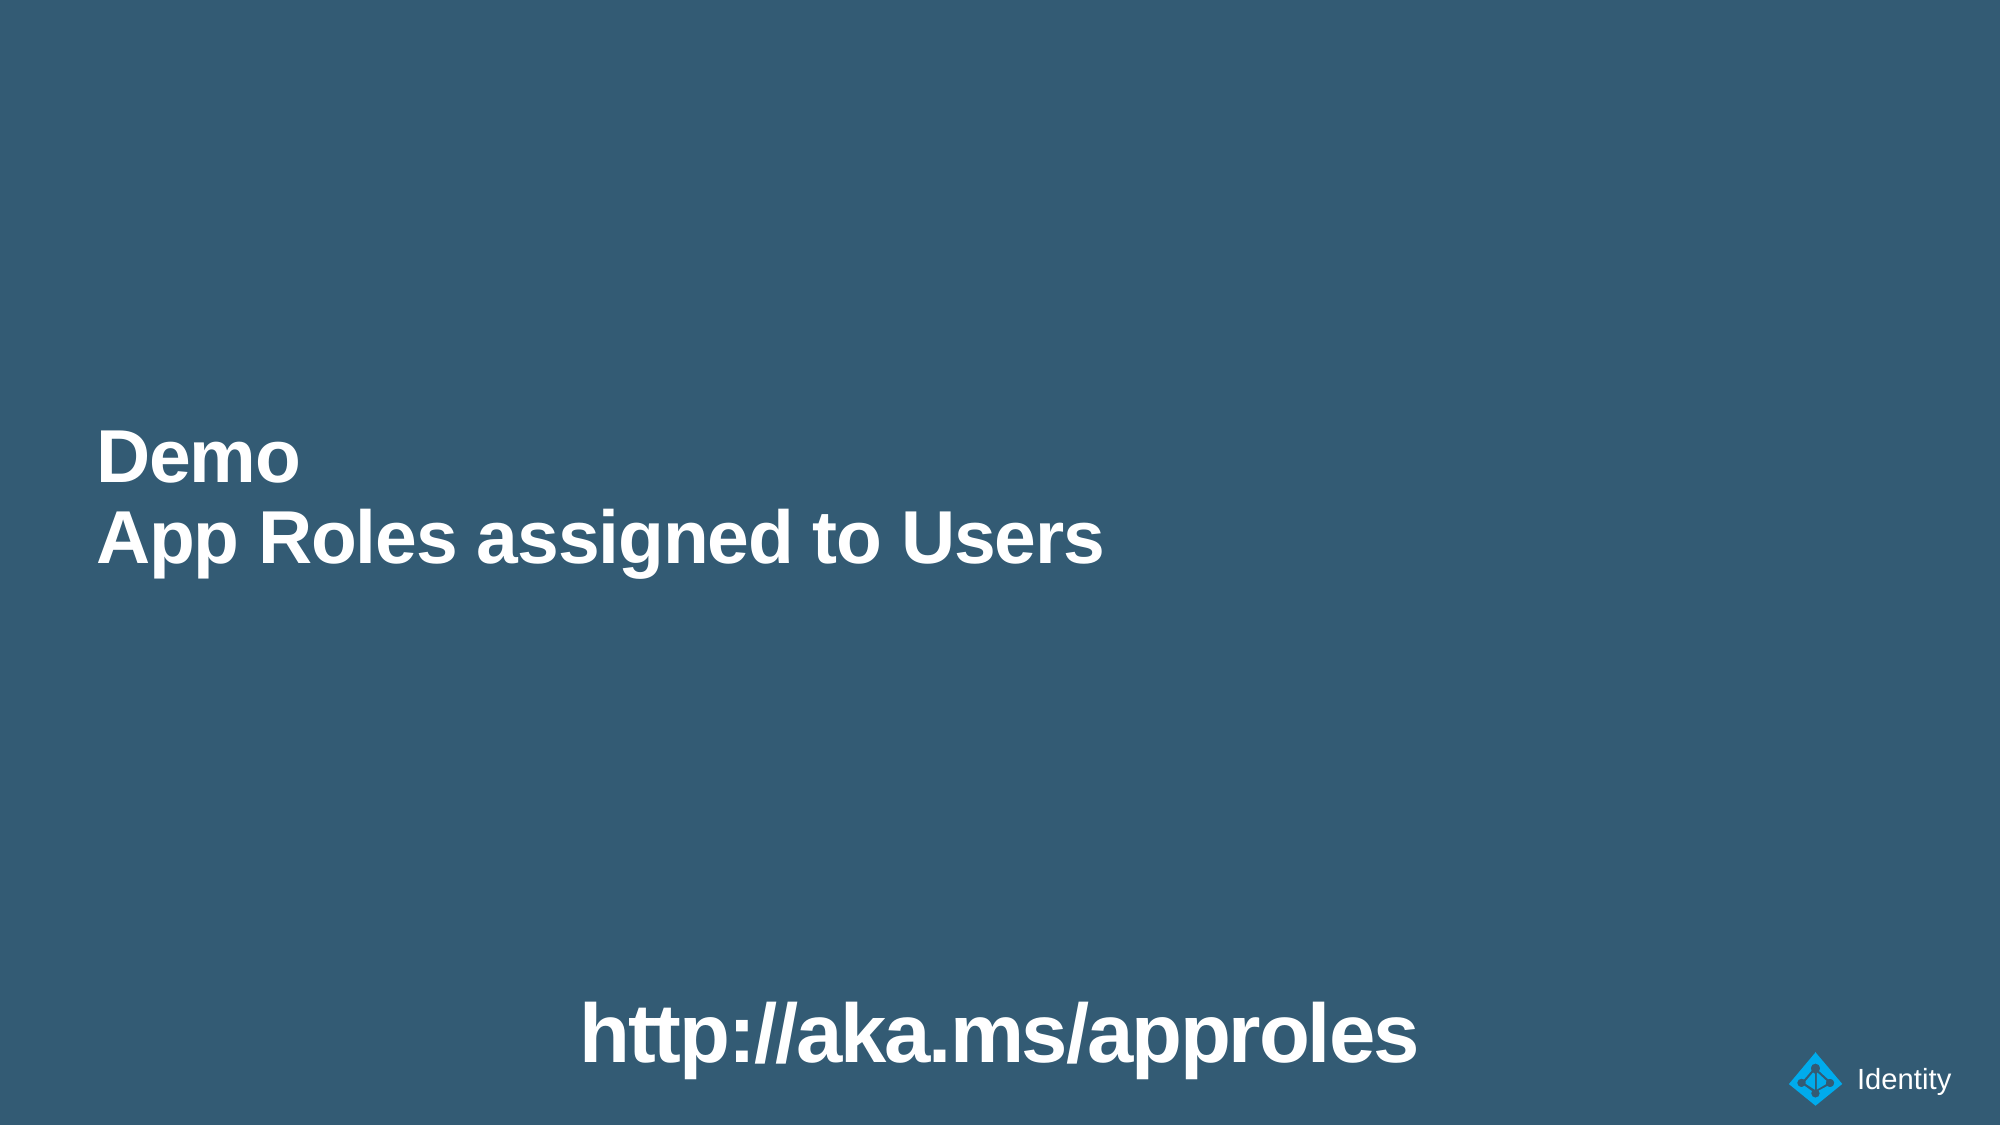

# Demo App Roles assigned to Users

http://aka.ms/approles